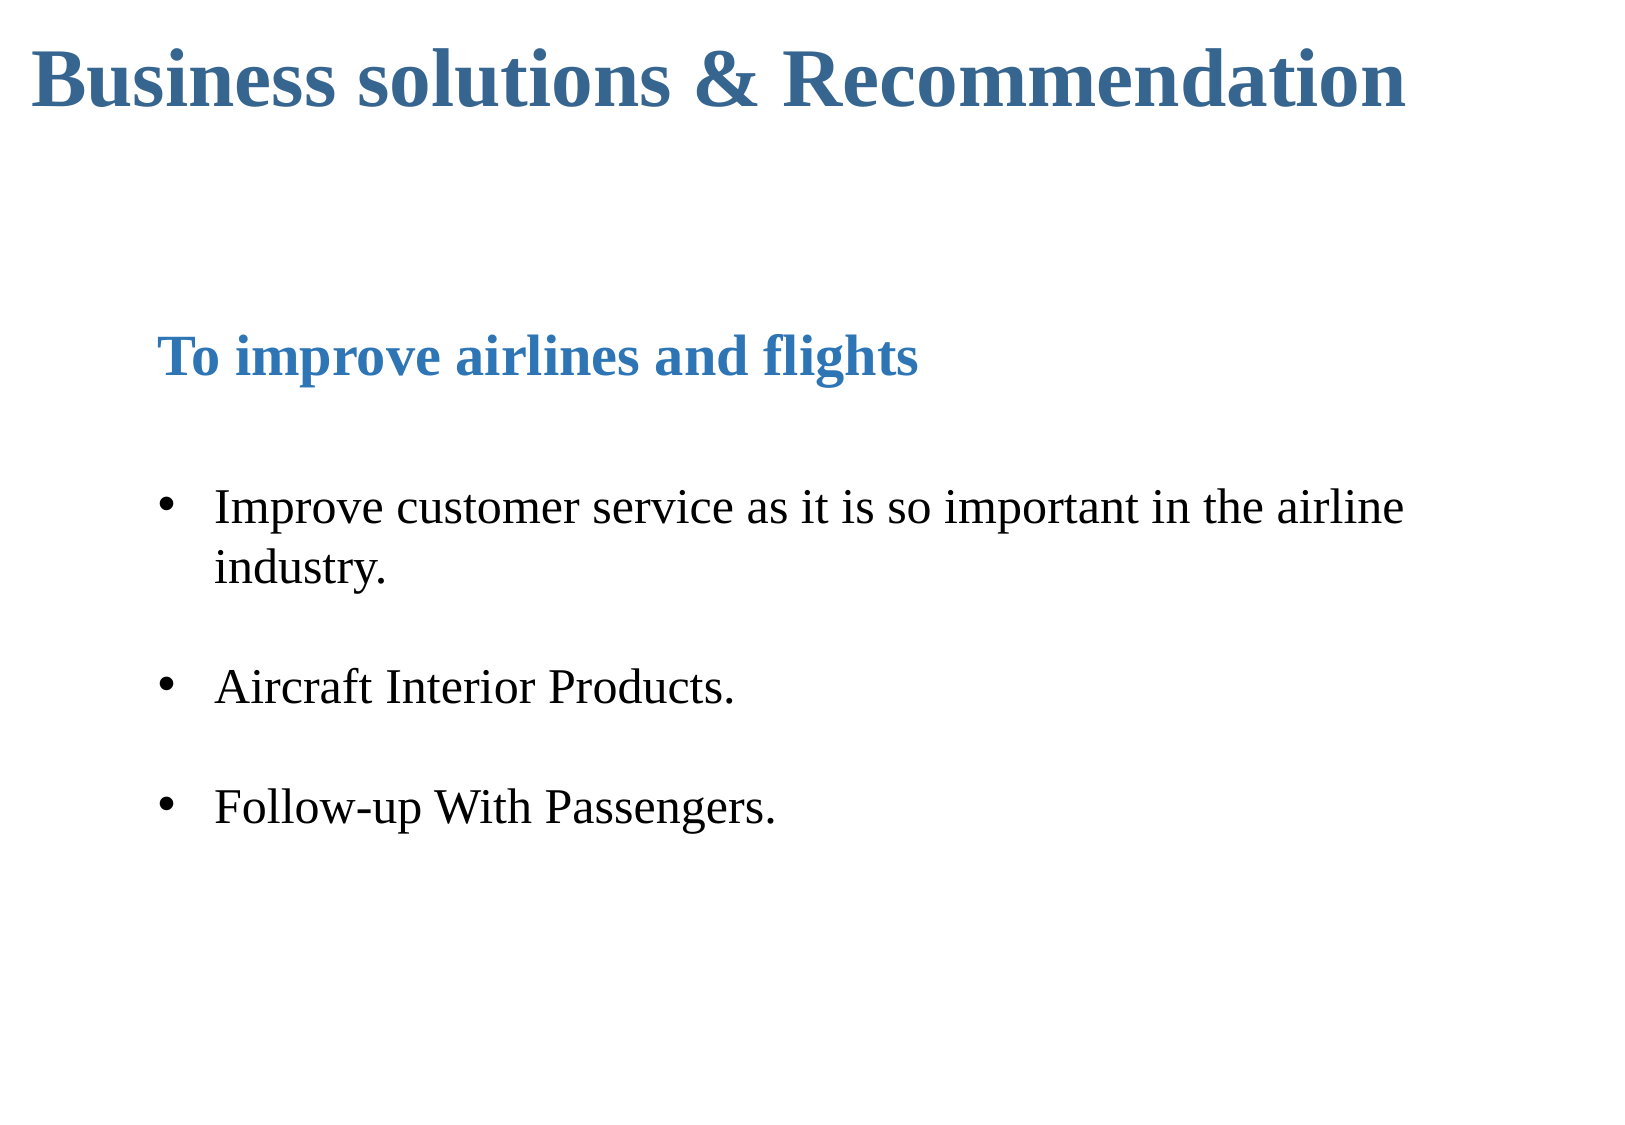

Business solutions & Recommendation
To improve airlines and flights
Improve customer service as it is so important in the airline industry.

Aircraft Interior Products.

Follow-up With Passengers.